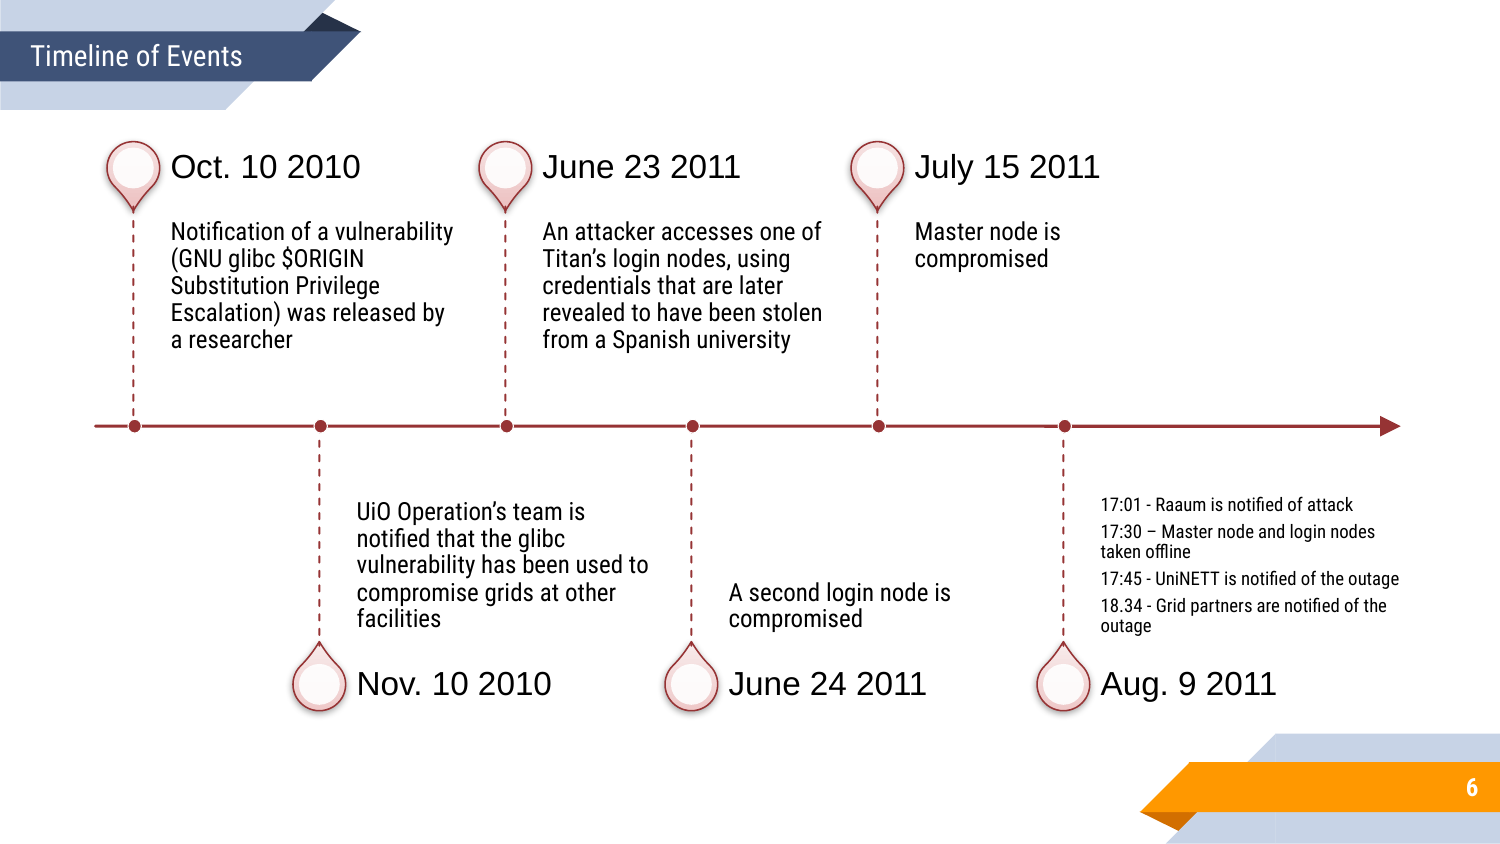

Timeline of Events
Notification of a vulnerability (GNU glibc $ORIGIN Substitution Privilege Escalation) was released by a researcher
Oct. 10 2010
UiO Operation’s team is notified that the glibc vulnerability has been used to compromise grids at other facilities
Nov. 10 2010
An attacker accesses one of Titan’s login nodes, using credentials that are later revealed to have been stolen from a Spanish university
June 23 2011
A second login node is compromised
June 24 2011
Master node is compromised
July 15 2011
17:01 - Raaum is notified of attack
17:30 – Master node and login nodes taken offline
17:45 - UniNETT is notified of the outage
18.34 - Grid partners are notified of the outage
Aug. 9 2011
6